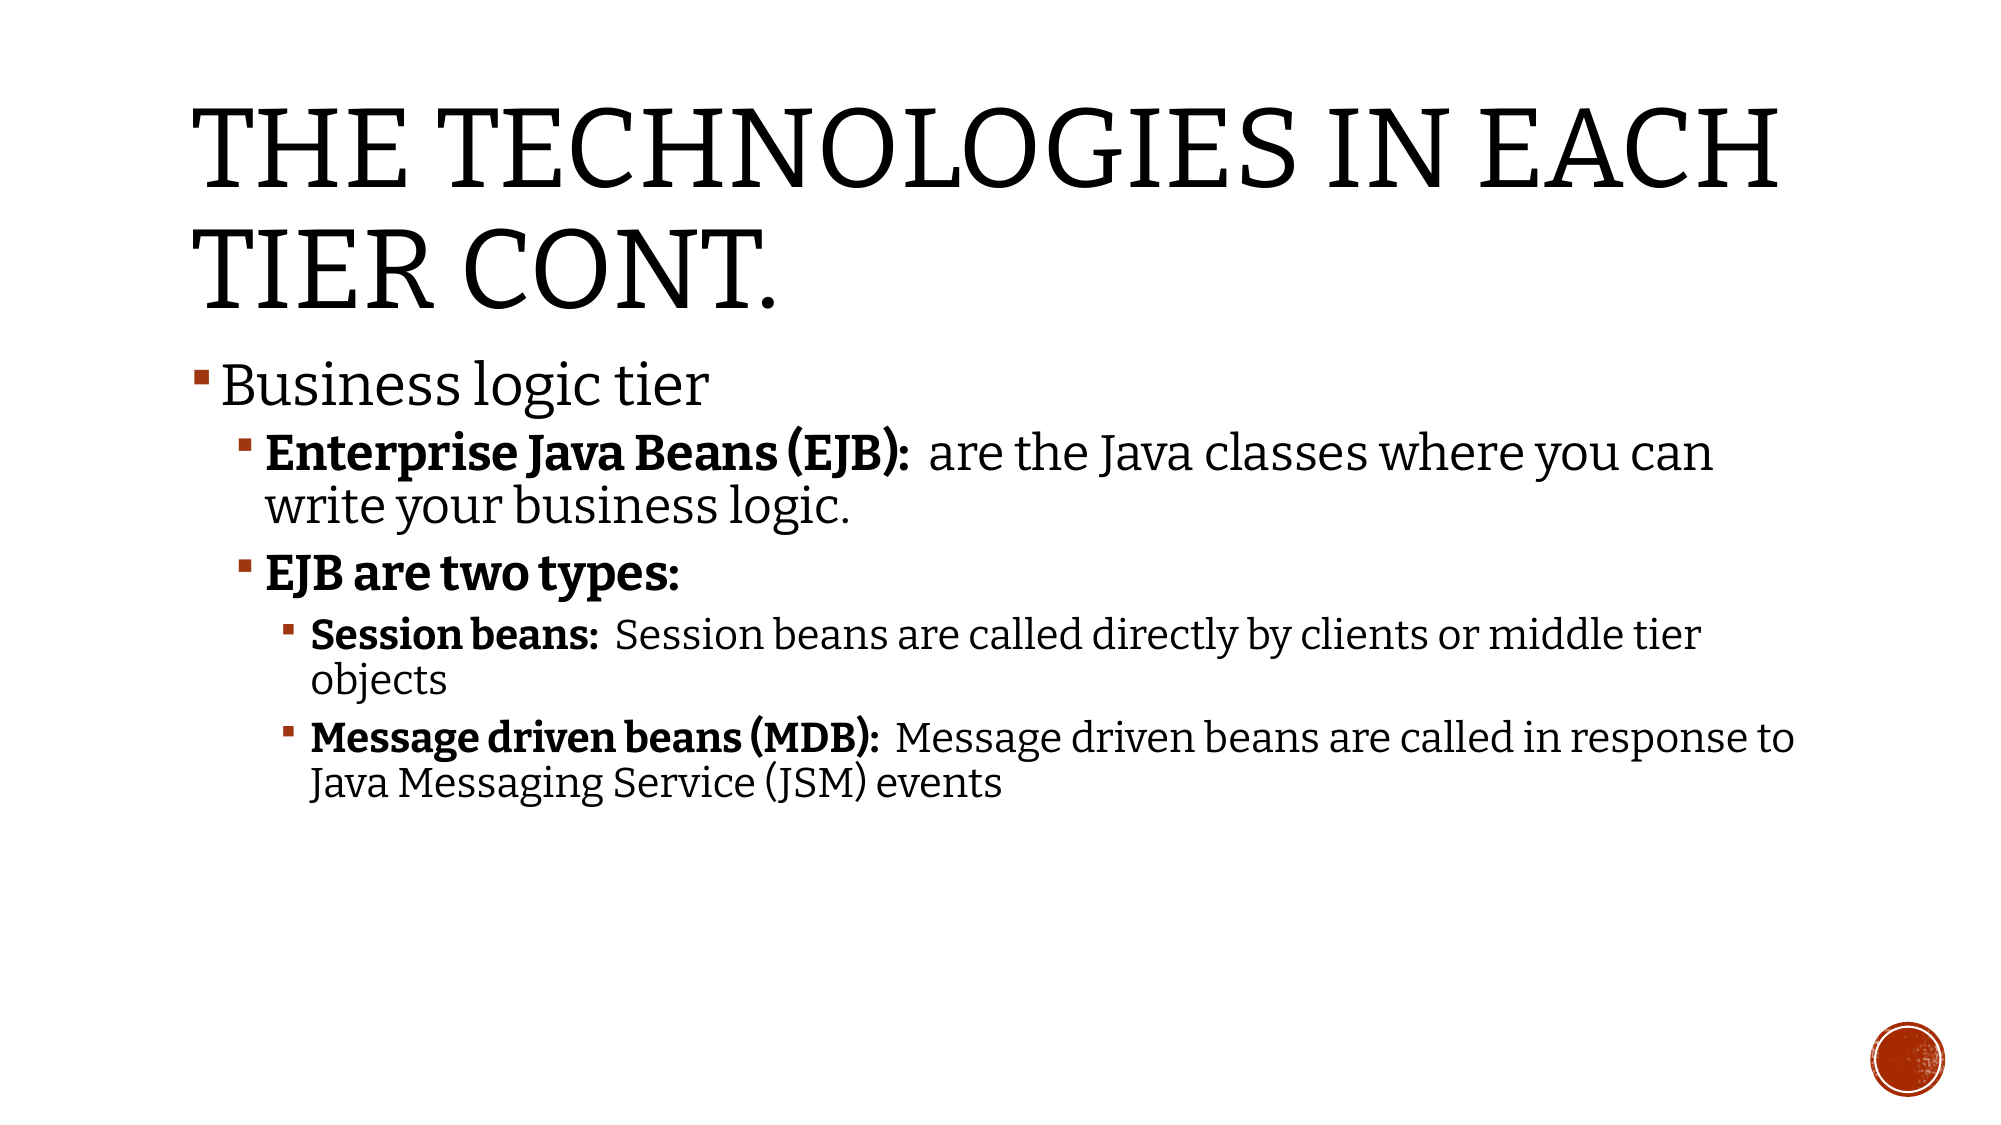

# The technologies in each tier cont.
Business logic tier
Enterprise Java Beans (EJB):  are the Java classes where you can write your business logic.
EJB are two types:
Session beans:  Session beans are called directly by clients or middle tier objects
Message driven beans (MDB):  Message driven beans are called in response to Java Messaging Service (JSM) events